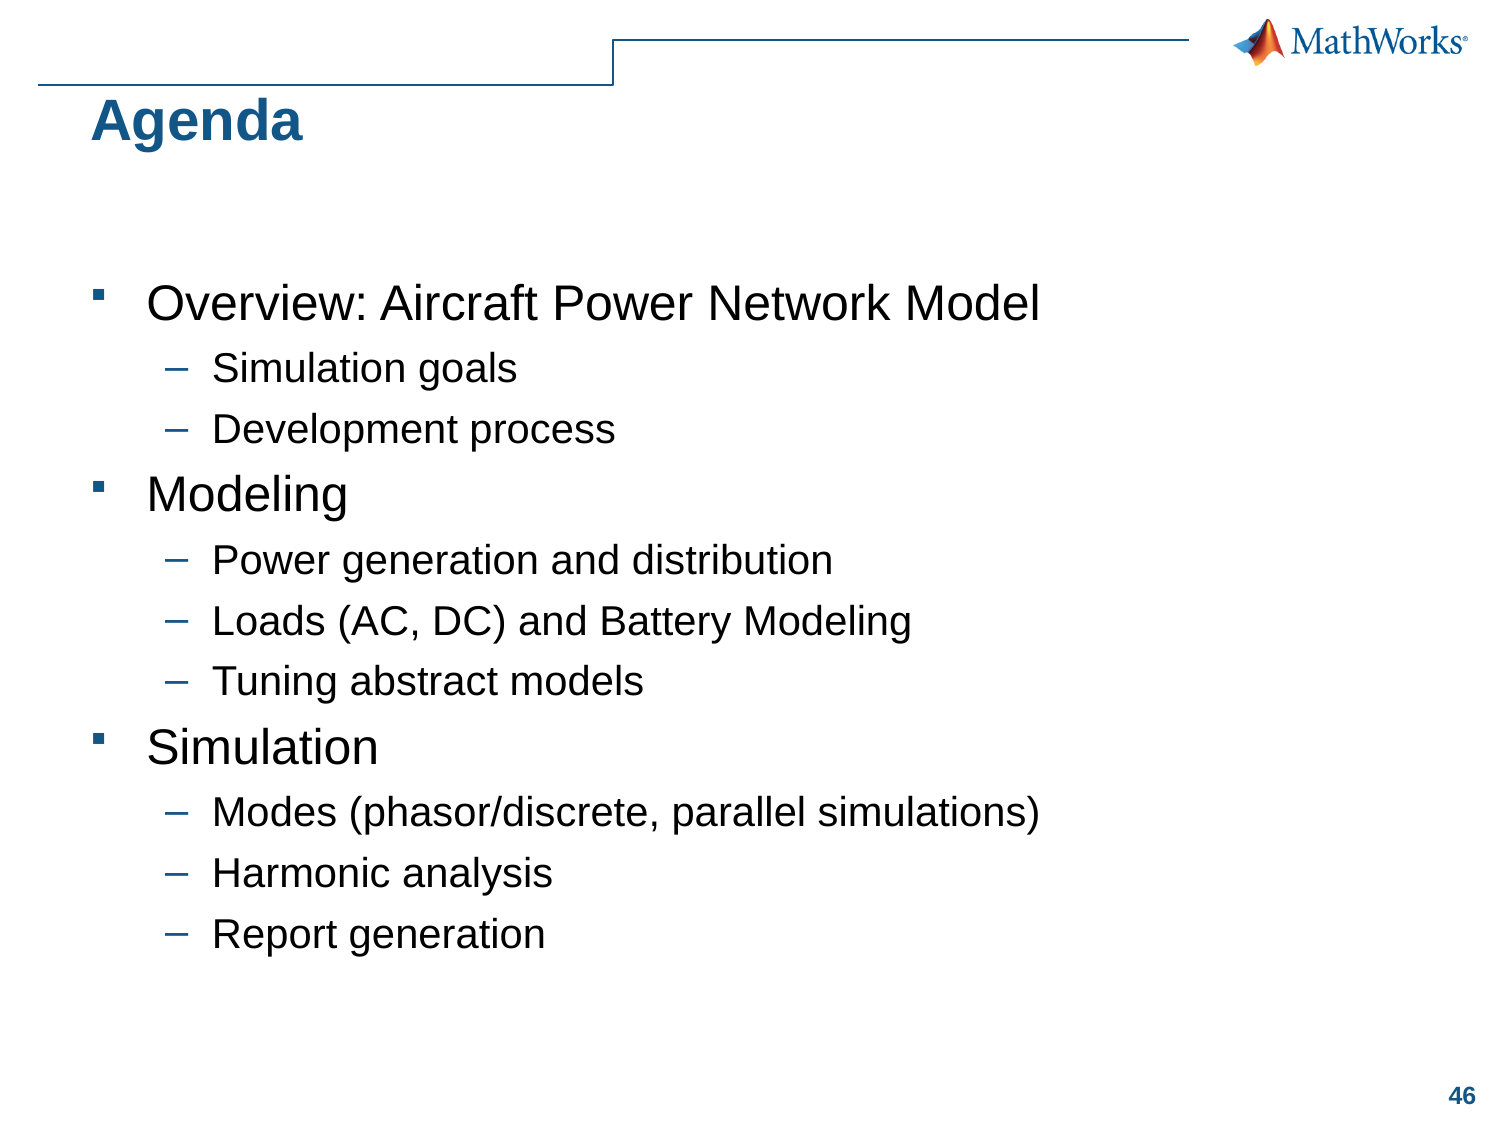

# Agenda
Overview: Aircraft Power Network Model
Simulation goals
Development process
Modeling
Power generation and distribution
Loads (AC, DC) and Battery Modeling
Tuning abstract models
Simulation
Modes (phasor/discrete, parallel simulations)
Harmonic analysis
Report generation